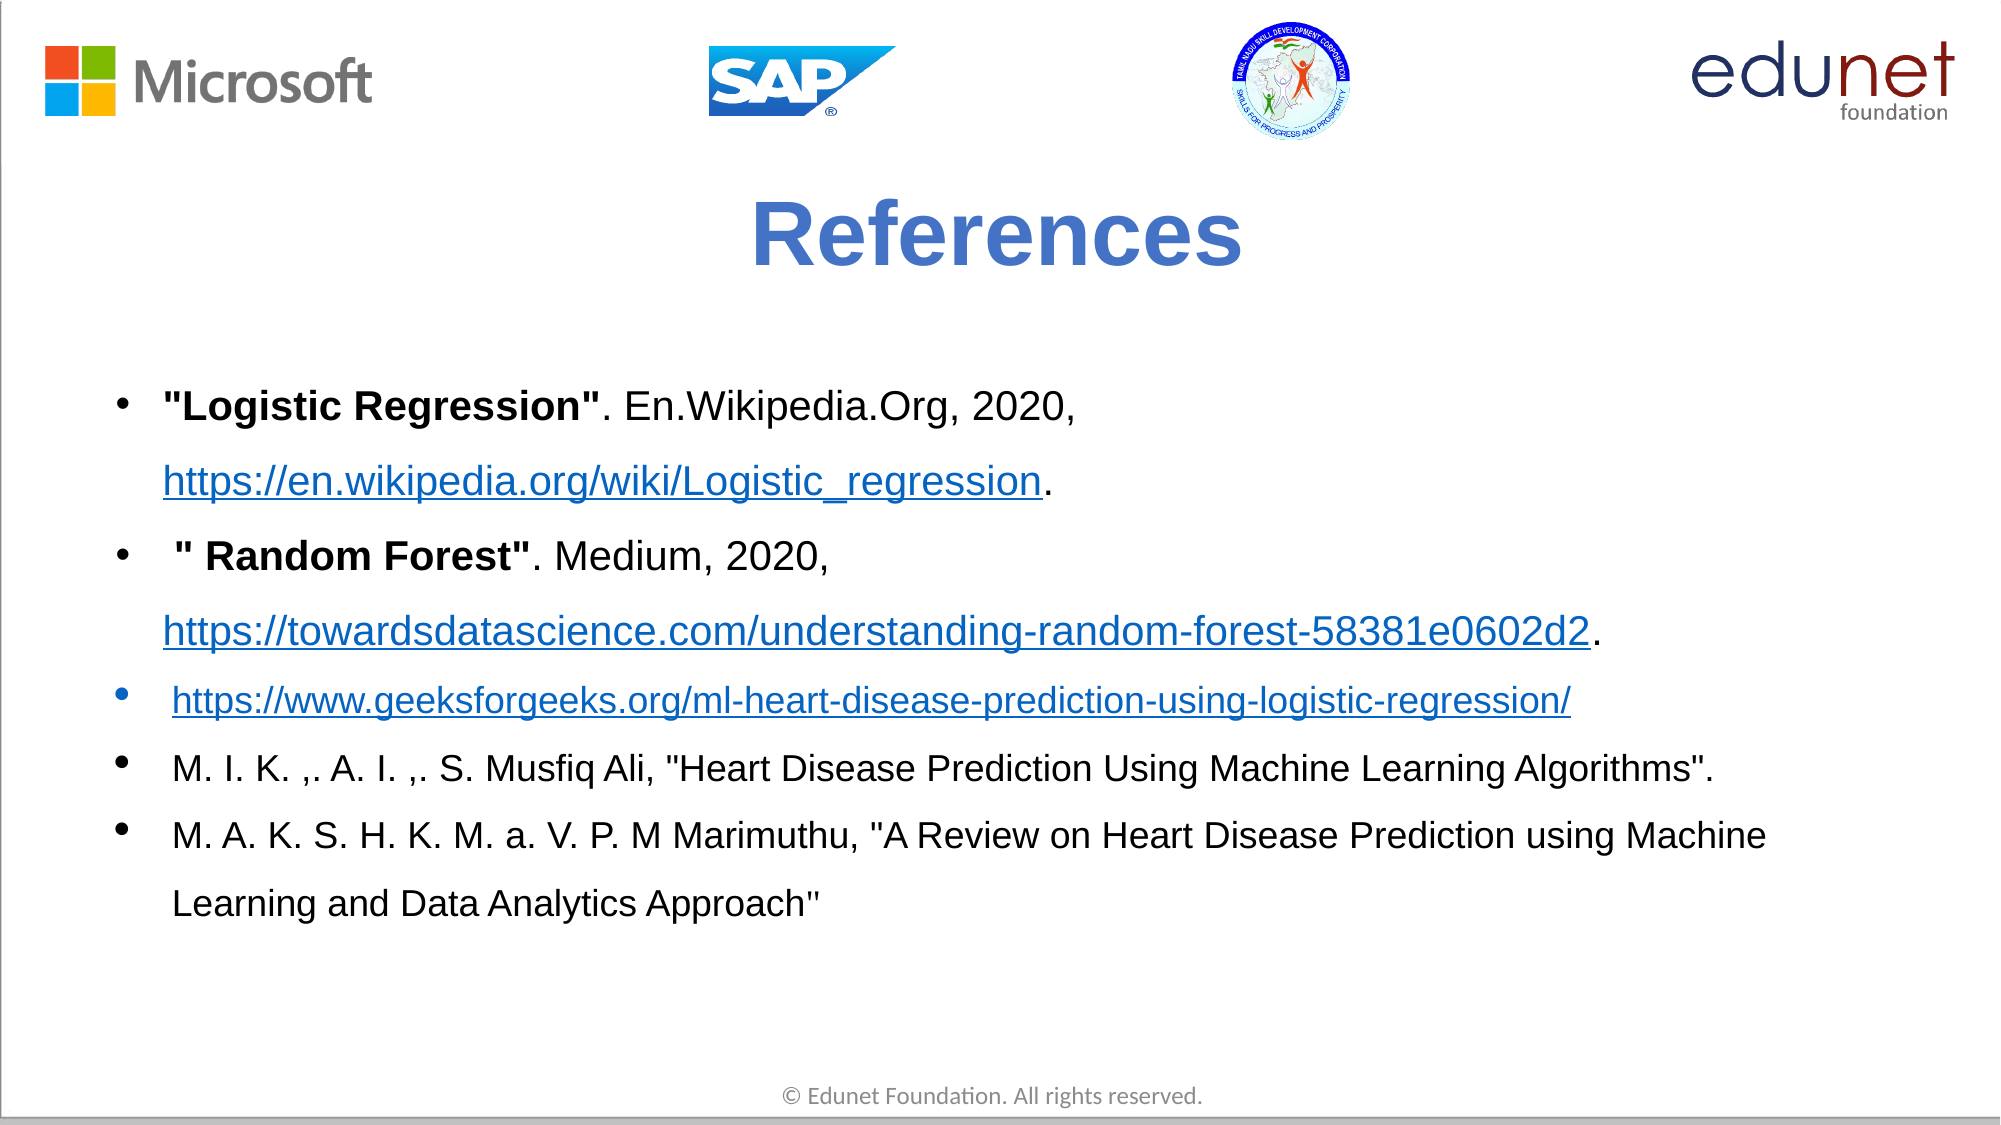

# References
"Logistic Regression". En.Wikipedia.Org, 2020, https://en.wikipedia.org/wiki/Logistic_regression.
 " Random Forest". Medium, 2020,  https://towardsdatascience.com/understanding-random-forest-58381e0602d2.
https://www.geeksforgeeks.org/ml-heart-disease-prediction-using-logistic-regression/
M. I. K. ,. A. I. ,. S. Musfiq Ali, "Heart Disease Prediction Using Machine Learning Algorithms".
M. A. K. S. H. K. M. a. V. P. M Marimuthu, "A Review on Heart Disease Prediction using Machine Learning and Data Analytics Approach"

© Edunet Foundation. All rights reserved.